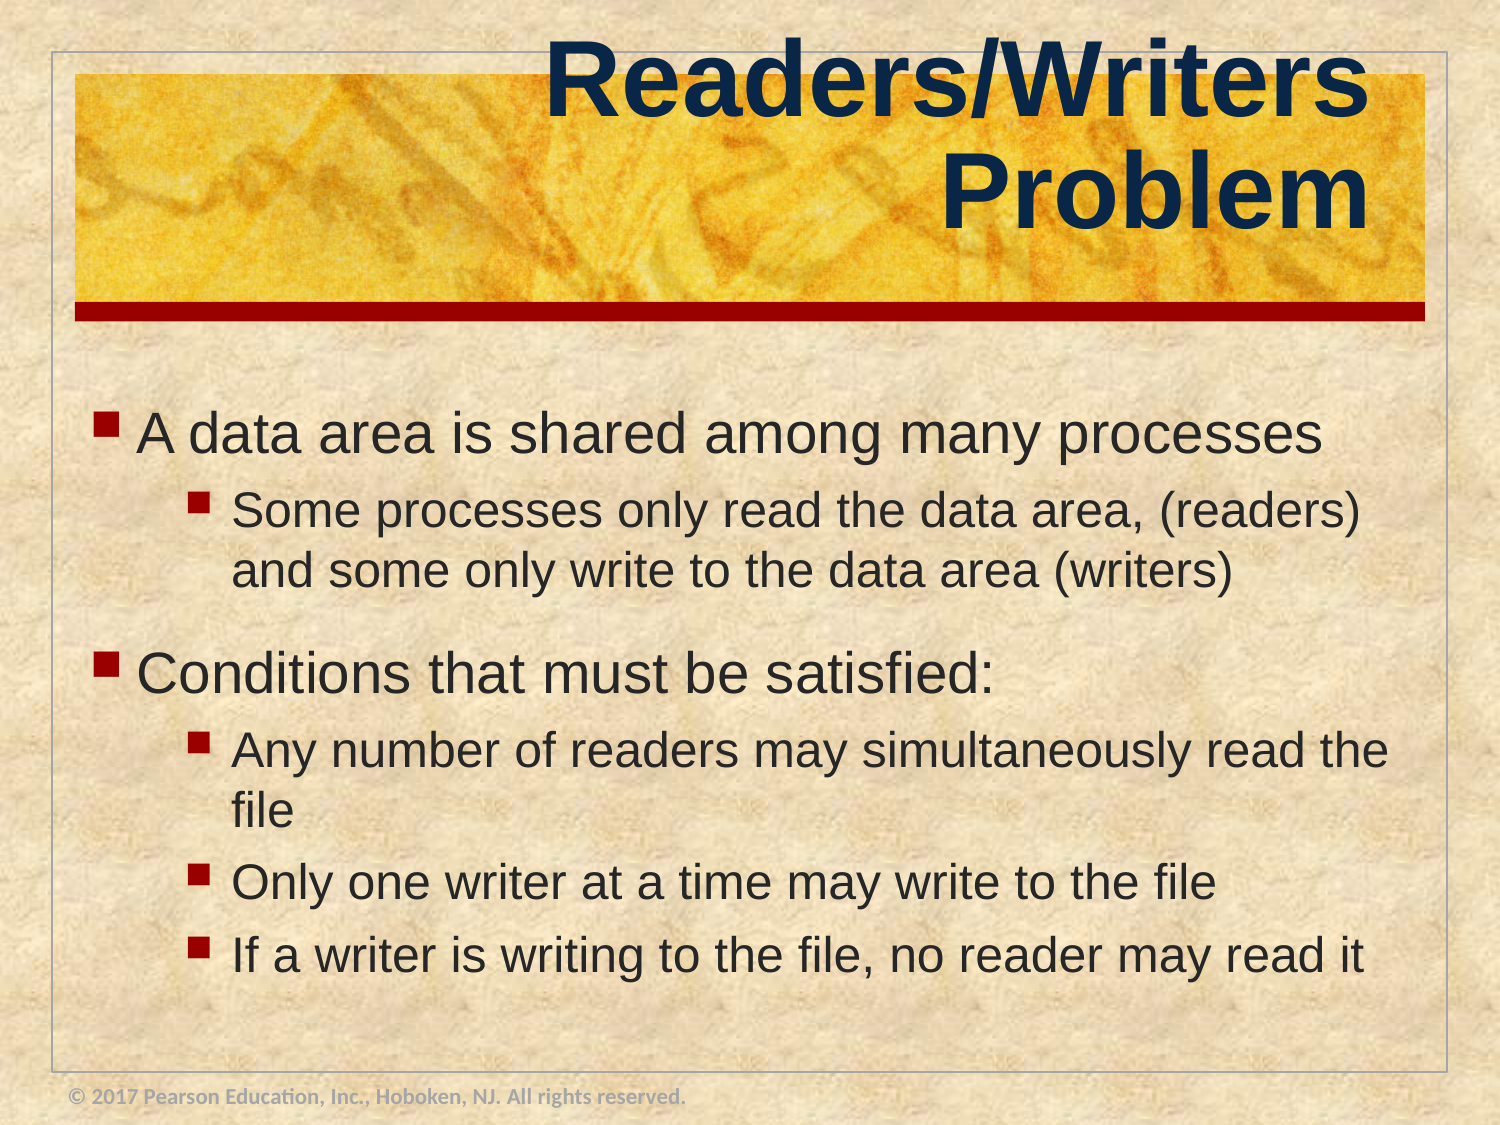

# Readers/Writers Problem
A data area is shared among many processes
Some processes only read the data area, (readers) and some only write to the data area (writers)
Conditions that must be satisfied:
Any number of readers may simultaneously read the file
Only one writer at a time may write to the file
If a writer is writing to the file, no reader may read it

© 2017 Pearson Education, Inc., Hoboken, NJ. All rights reserved.